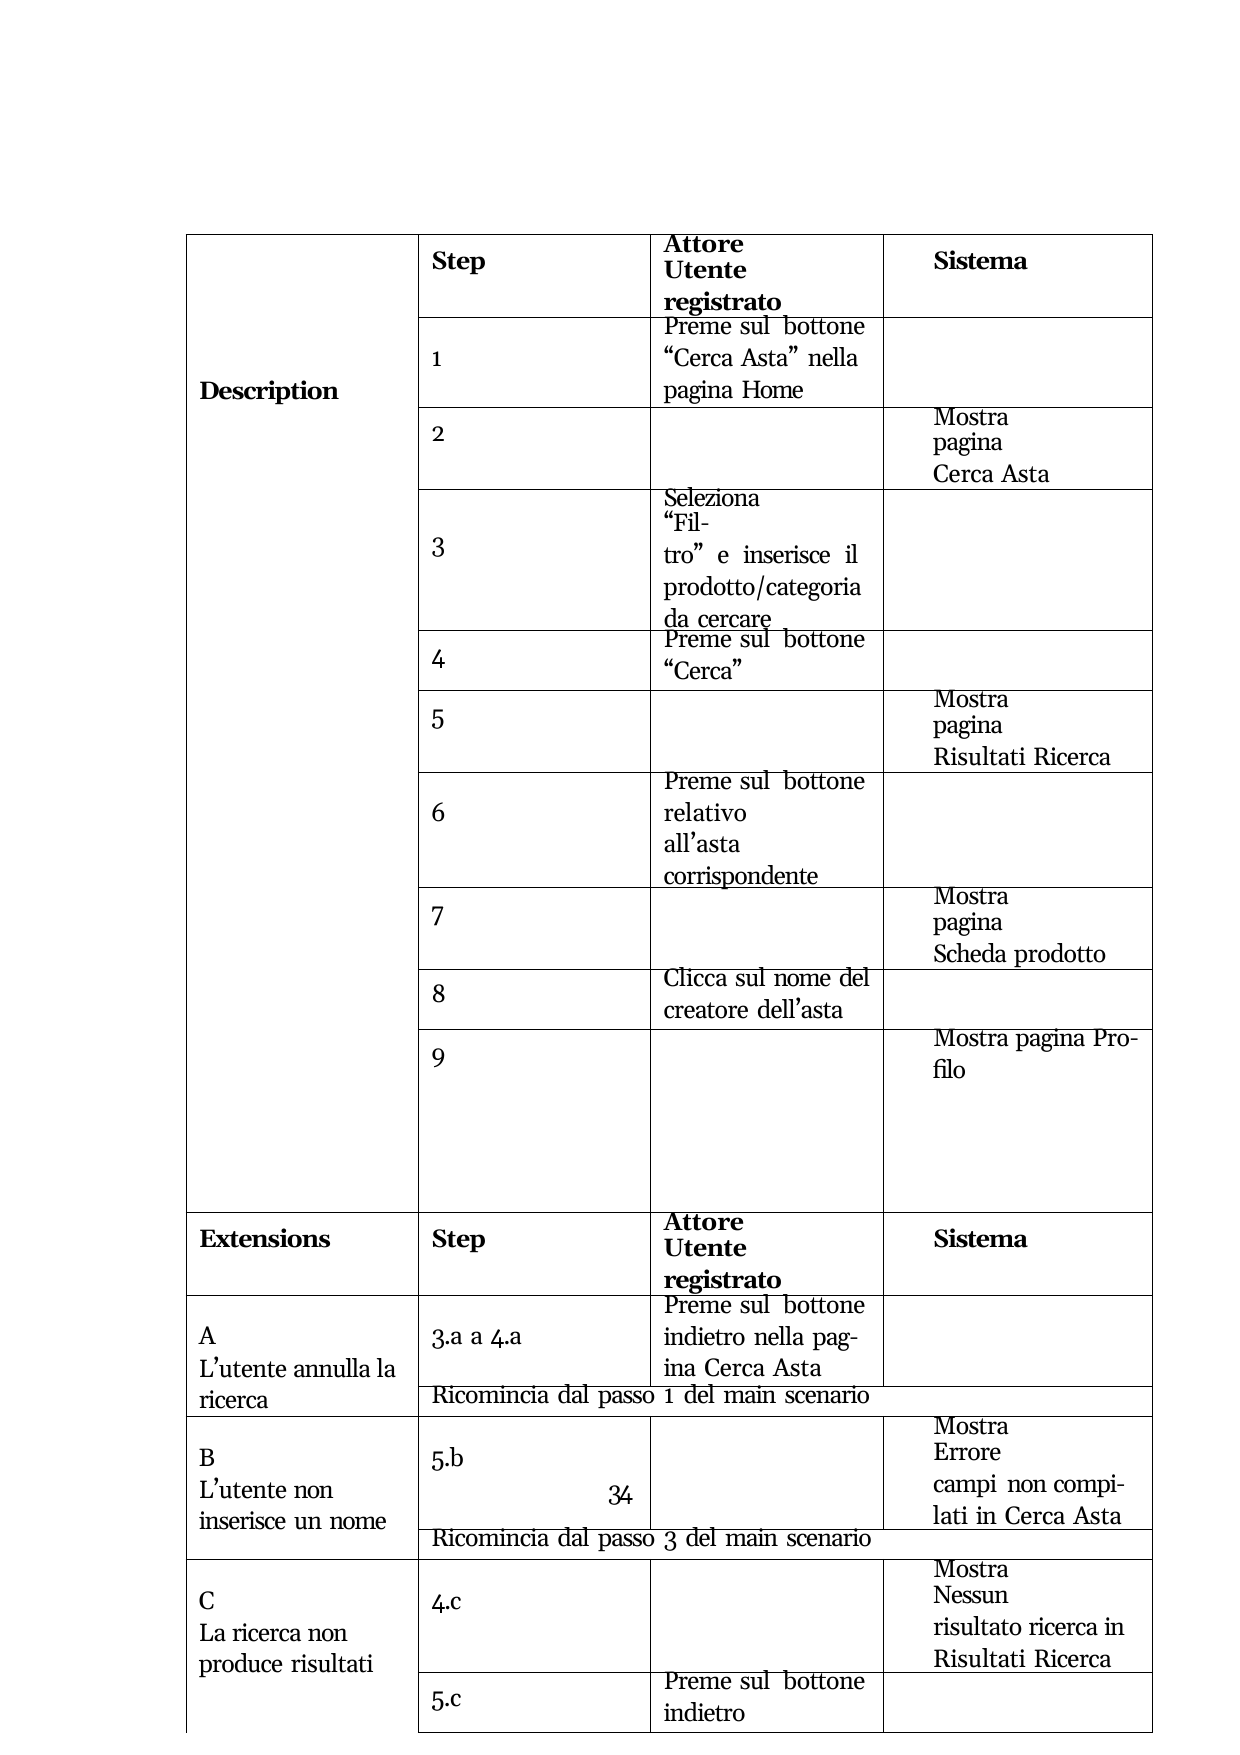

| Description | Step | Attore Utente registrato | Sistema |
| --- | --- | --- | --- |
|  | 1 | Preme sul bottone “Cerca Asta” nella pagina Home |  |
|  | 2 |  | Mostra pagina Cerca Asta |
|  | 3 | Seleziona “Fil- tro” e inserisce il prodotto/categoria da cercare |  |
|  | 4 | Preme sul bottone “Cerca” |  |
|  | 5 |  | Mostra pagina Risultati Ricerca |
|  | 6 | Preme sul bottone relativo all’asta corrispondente |  |
|  | 7 |  | Mostra pagina Scheda prodotto |
|  | 8 | Clicca sul nome del creatore dell’asta |  |
|  | 9 |  | Mostra pagina Pro- filo |
| Extensions | Step | Attore Utente registrato | Sistema |
| A L’utente annulla la ricerca | 3.a a 4.a | Preme sul bottone indietro nella pag- ina Cerca Asta |  |
|  | Ricomincia dal passo 1 del main scenario |  |  |
| B L’utente non inserisce un nome | 5.b |  | Mostra Errore campi non compi- lati in Cerca Asta |
|  | Ricomincia dal passo 3 del main scenario |  |  |
| C La ricerca non produce risultati | 4.c |  | Mostra Nessun risultato ricerca in Risultati Ricerca |
|  | 5.c | Preme sul bottone indietro |  |
34